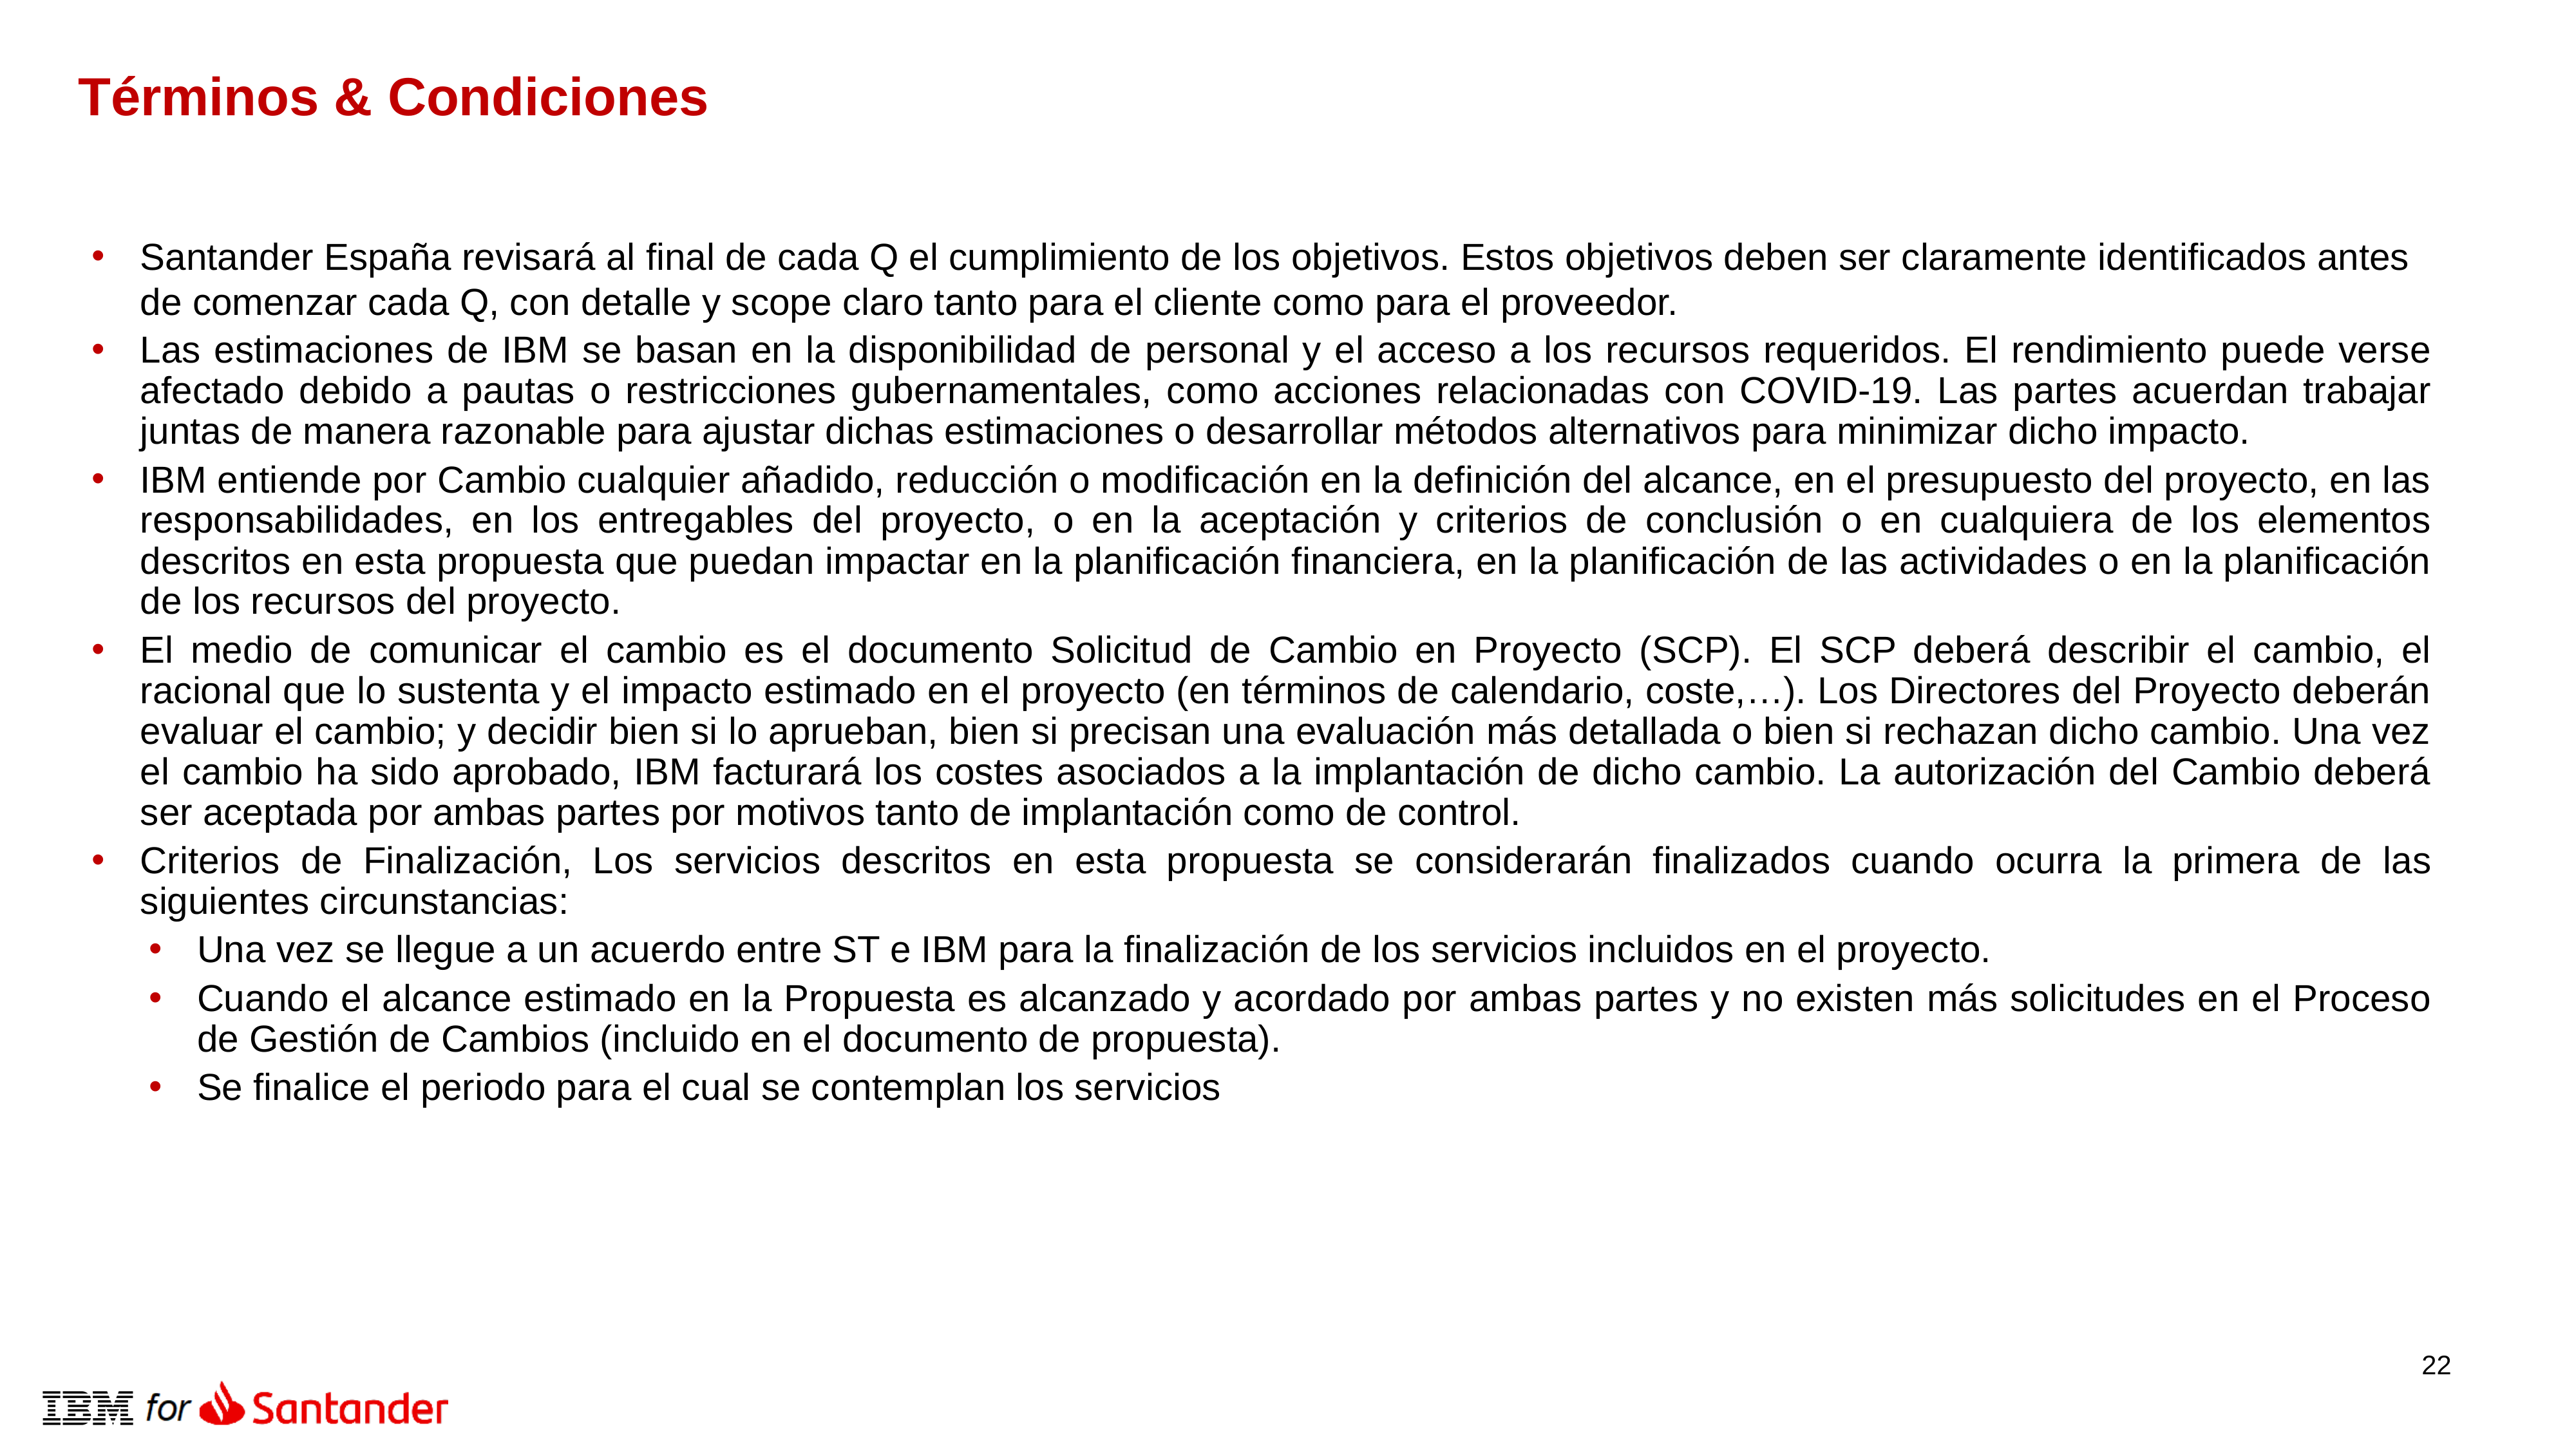

Términos & Condiciones

Santander España revisará al final de cada Q el cumplimiento de los objetivos. Estos objetivos deben ser claramente identificados antes de comenzar cada Q, con detalle y scope claro tanto para el cliente como para el proveedor.
Las estimaciones de IBM se basan en la disponibilidad de personal y el acceso a los recursos requeridos. El rendimiento puede verse afectado debido a pautas o restricciones gubernamentales, como acciones relacionadas con COVID-19. Las partes acuerdan trabajar juntas de manera razonable para ajustar dichas estimaciones o desarrollar métodos alternativos para minimizar dicho impacto.
IBM entiende por Cambio cualquier añadido, reducción o modificación en la definición del alcance, en el presupuesto del proyecto, en las responsabilidades, en los entregables del proyecto, o en la aceptación y criterios de conclusión o en cualquiera de los elementos descritos en esta propuesta que puedan impactar en la planificación financiera, en la planificación de las actividades o en la planificación de los recursos del proyecto.
El medio de comunicar el cambio es el documento Solicitud de Cambio en Proyecto (SCP). El SCP deberá describir el cambio, el racional que lo sustenta y el impacto estimado en el proyecto (en términos de calendario, coste,…). Los Directores del Proyecto deberán evaluar el cambio; y decidir bien si lo aprueban, bien si precisan una evaluación más detallada o bien si rechazan dicho cambio. Una vez el cambio ha sido aprobado, IBM facturará los costes asociados a la implantación de dicho cambio. La autorización del Cambio deberá ser aceptada por ambas partes por motivos tanto de implantación como de control.
Criterios de Finalización, Los servicios descritos en esta propuesta se considerarán finalizados cuando ocurra la primera de las siguientes circunstancias:
Una vez se llegue a un acuerdo entre ST e IBM para la finalización de los servicios incluidos en el proyecto.
Cuando el alcance estimado en la Propuesta es alcanzado y acordado por ambas partes y no existen más solicitudes en el Proceso de Gestión de Cambios (incluido en el documento de propuesta).
Se finalice el periodo para el cual se contemplan los servicios